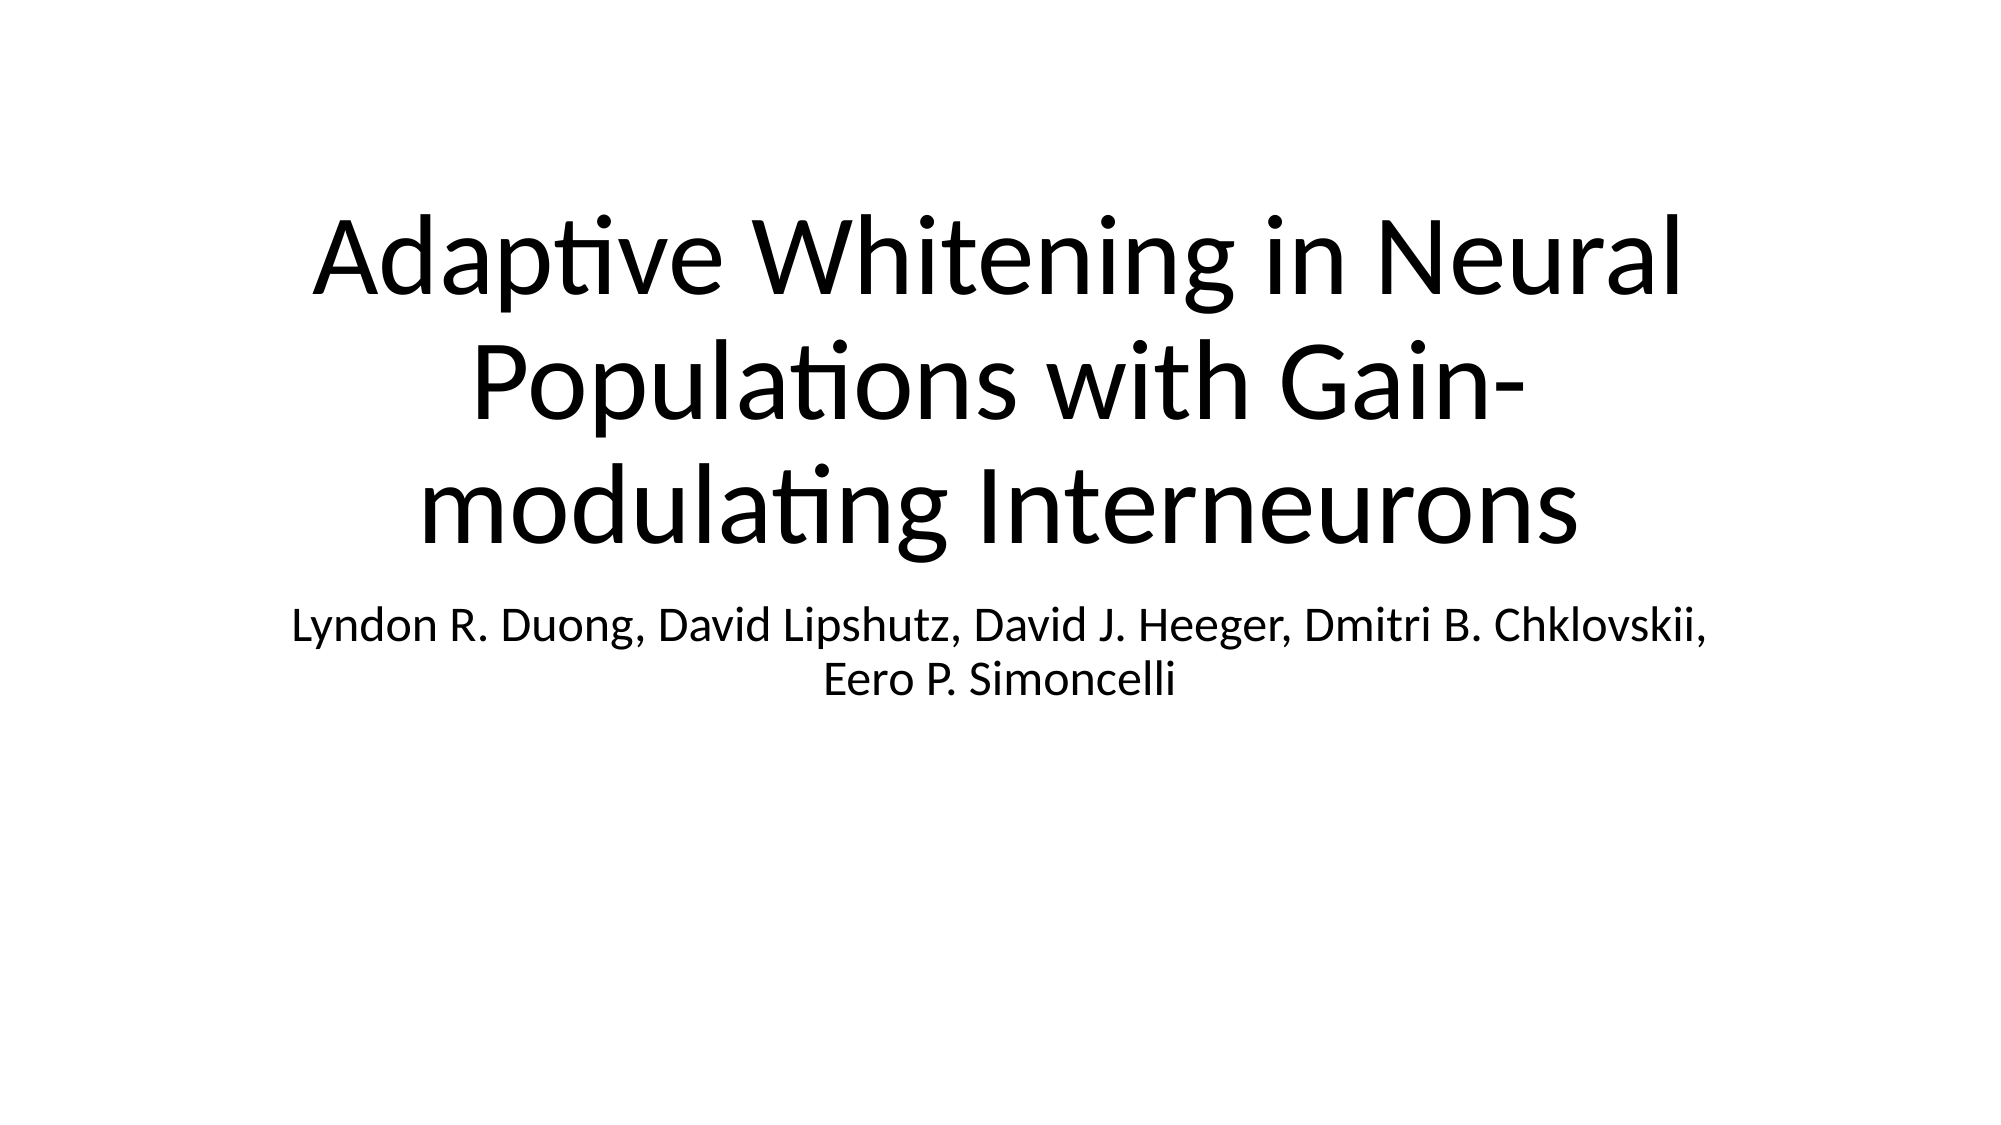

# Adaptive Whitening in Neural Populations with Gain-modulating Interneurons
Lyndon R. Duong, David Lipshutz, David J. Heeger, Dmitri B. Chklovskii, Eero P. Simoncelli